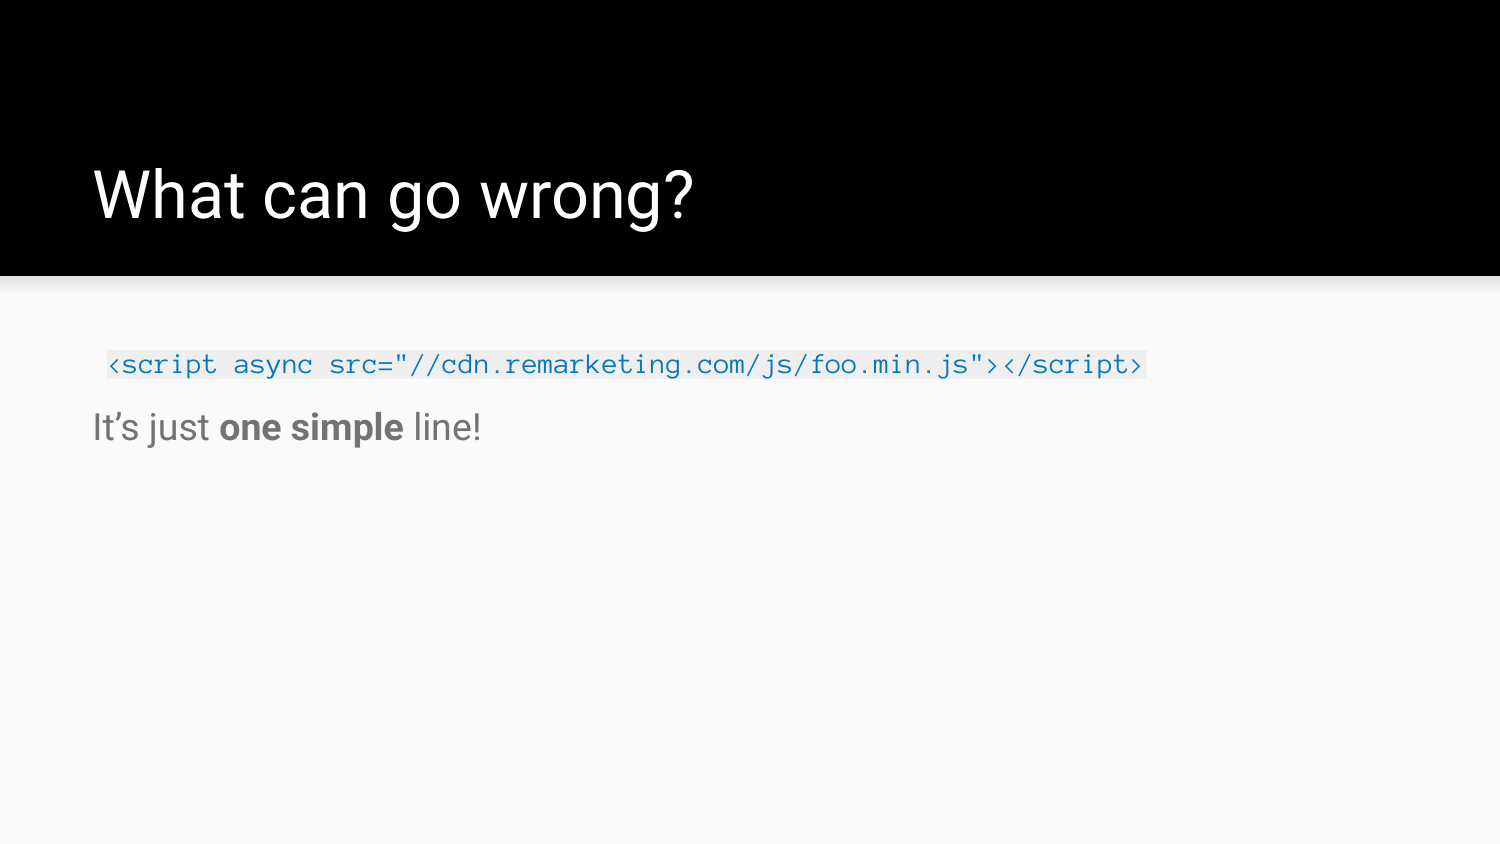

# What can go wrong?
<script async src="//cdn.remarketing.com/js/foo.min.js"></script>
It’s just one simple line!